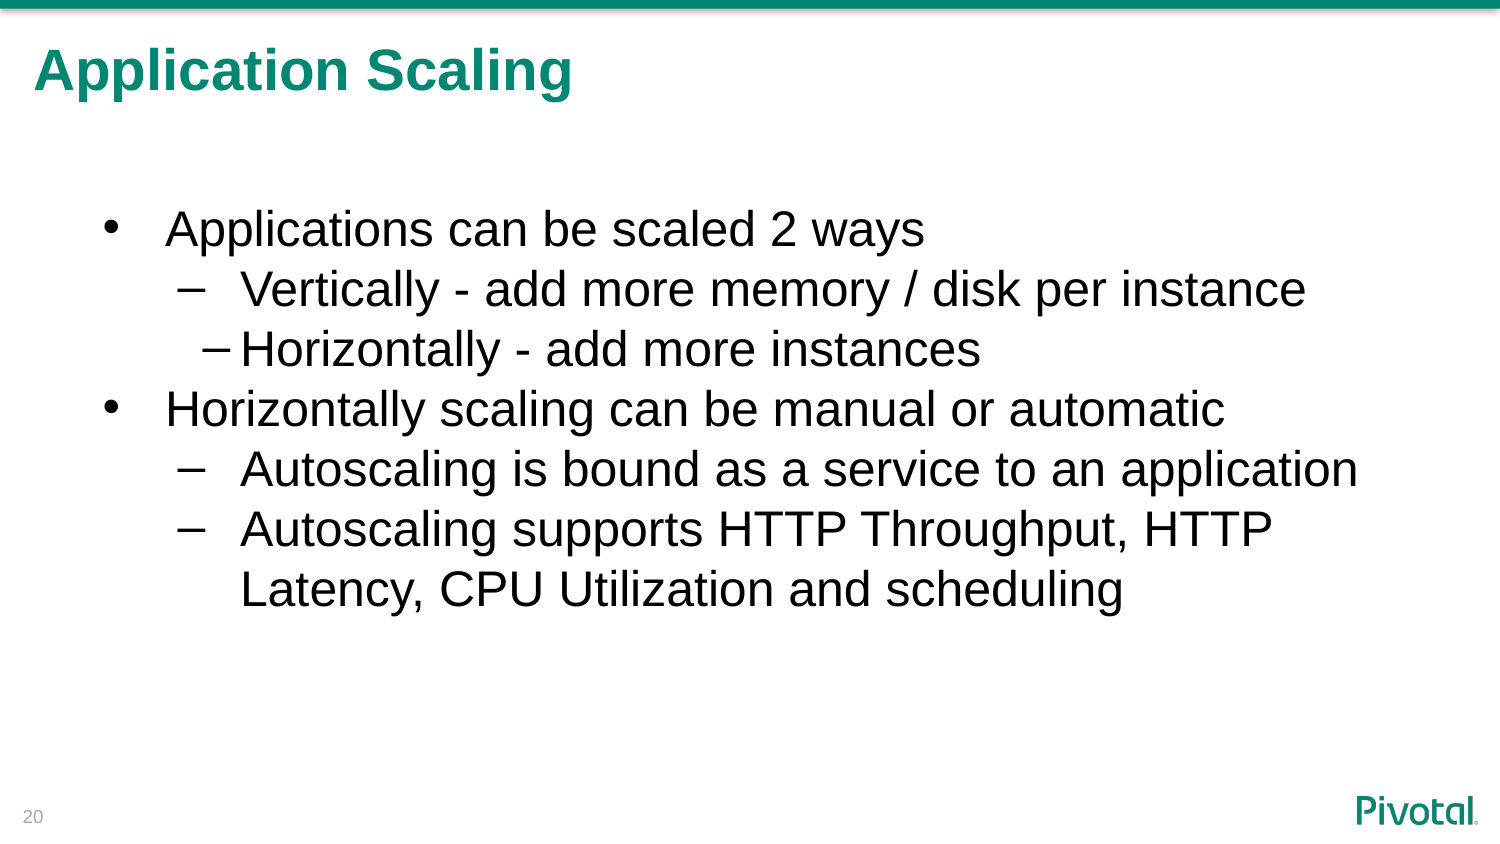

# Application Scaling

Applications can be scaled 2 ways
Vertically - add more memory / disk per instance
Horizontally - add more instances
Horizontally scaling can be manual or automatic
Autoscaling is bound as a service to an application
Autoscaling supports HTTP Throughput, HTTP Latency, CPU Utilization and scheduling
20